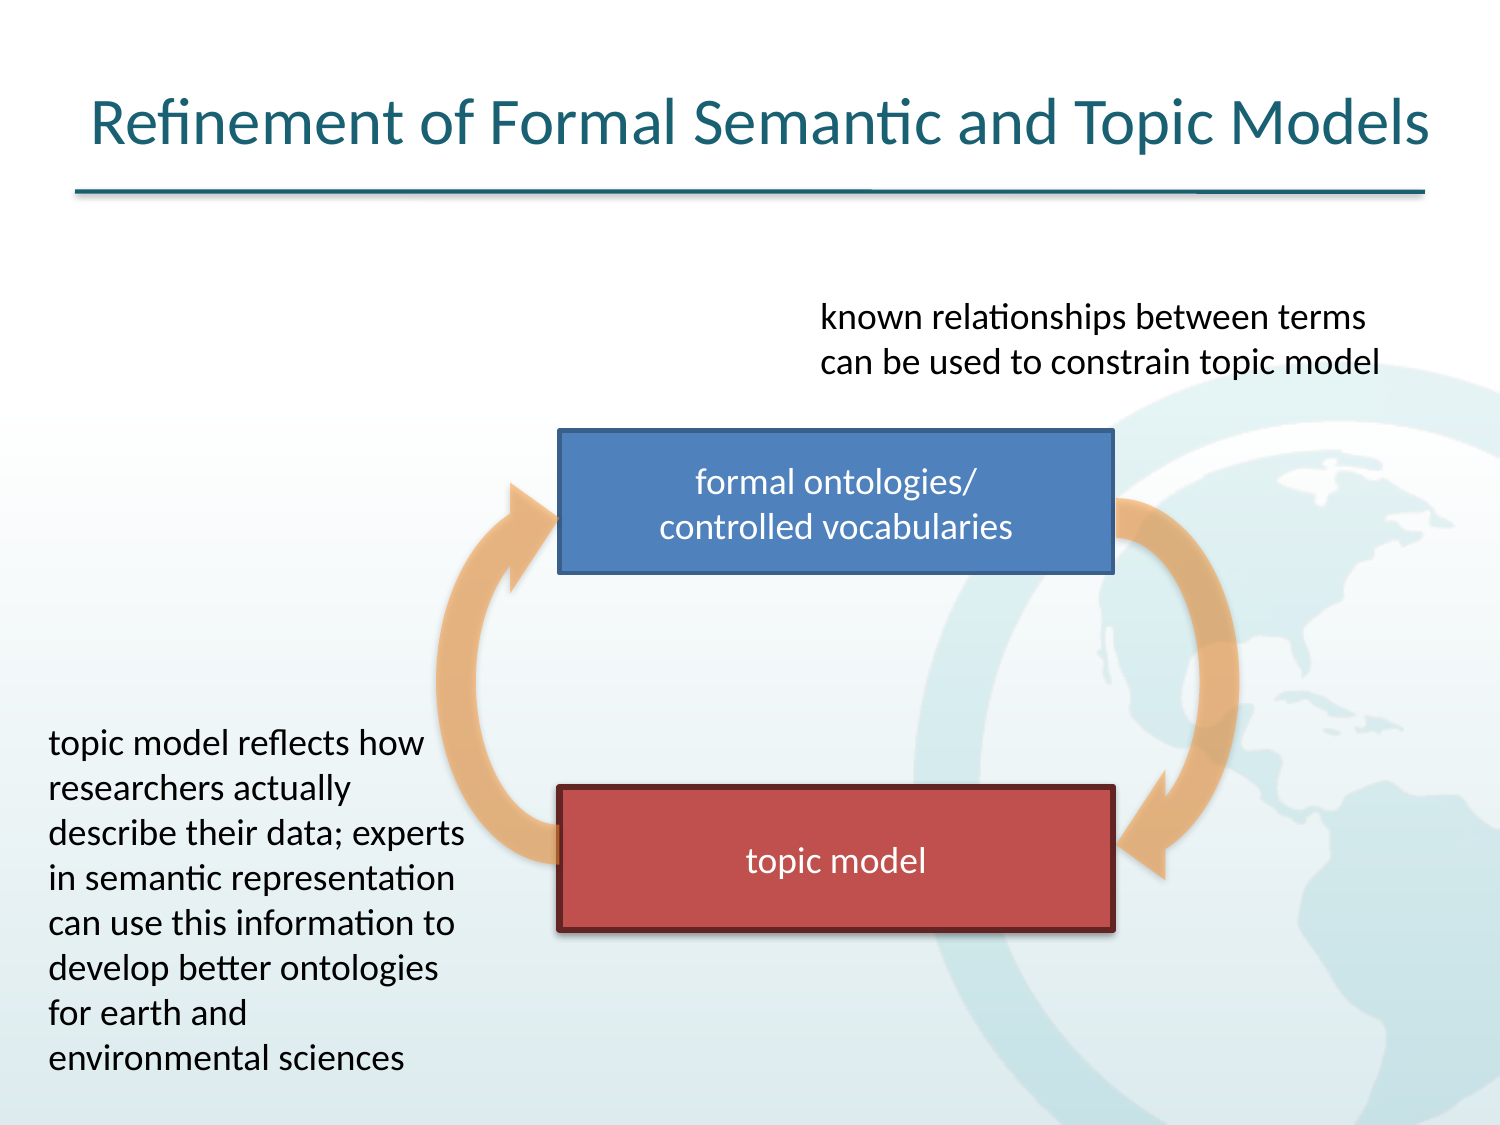

# Refinement of Formal Semantic and Topic Models
known relationships between terms can be used to constrain topic model
formal ontologies/
controlled vocabularies

topic model reflects how researchers actually describe their data; experts in semantic representation can use this information to develop better ontologies for earth and environmental sciences
topic model